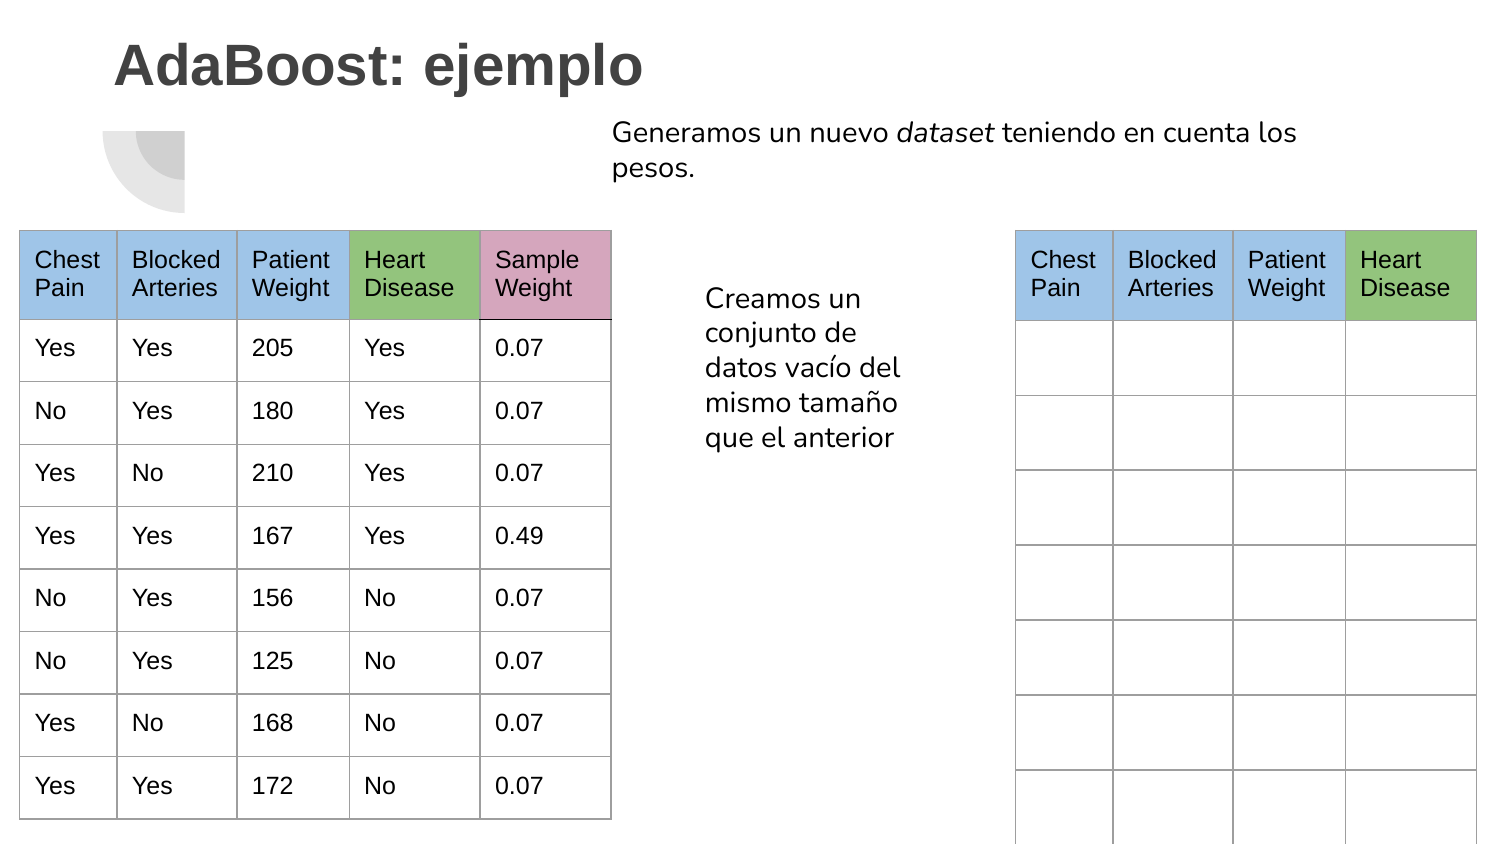

# AdaBoost: ejemplo
Generamos un nuevo dataset teniendo en cuenta los pesos.
| Chest Pain | Blocked Arteries | Patient Weight | Heart Disease | Sample Weight |
| --- | --- | --- | --- | --- |
| Yes | Yes | 205 | Yes | 0.07 |
| No | Yes | 180 | Yes | 0.07 |
| Yes | No | 210 | Yes | 0.07 |
| Yes | Yes | 167 | Yes | 0.49 |
| No | Yes | 156 | No | 0.07 |
| No | Yes | 125 | No | 0.07 |
| Yes | No | 168 | No | 0.07 |
| Yes | Yes | 172 | No | 0.07 |
| Chest Pain | Blocked Arteries | Patient Weight | Heart Disease |
| --- | --- | --- | --- |
|  |  |  |  |
|  |  |  |  |
|  |  |  |  |
|  |  |  |  |
|  |  |  |  |
|  |  |  |  |
|  |  |  |  |
|  |  |  |  |
Creamos un conjunto de datos vacío del mismo tamaño que el anterior